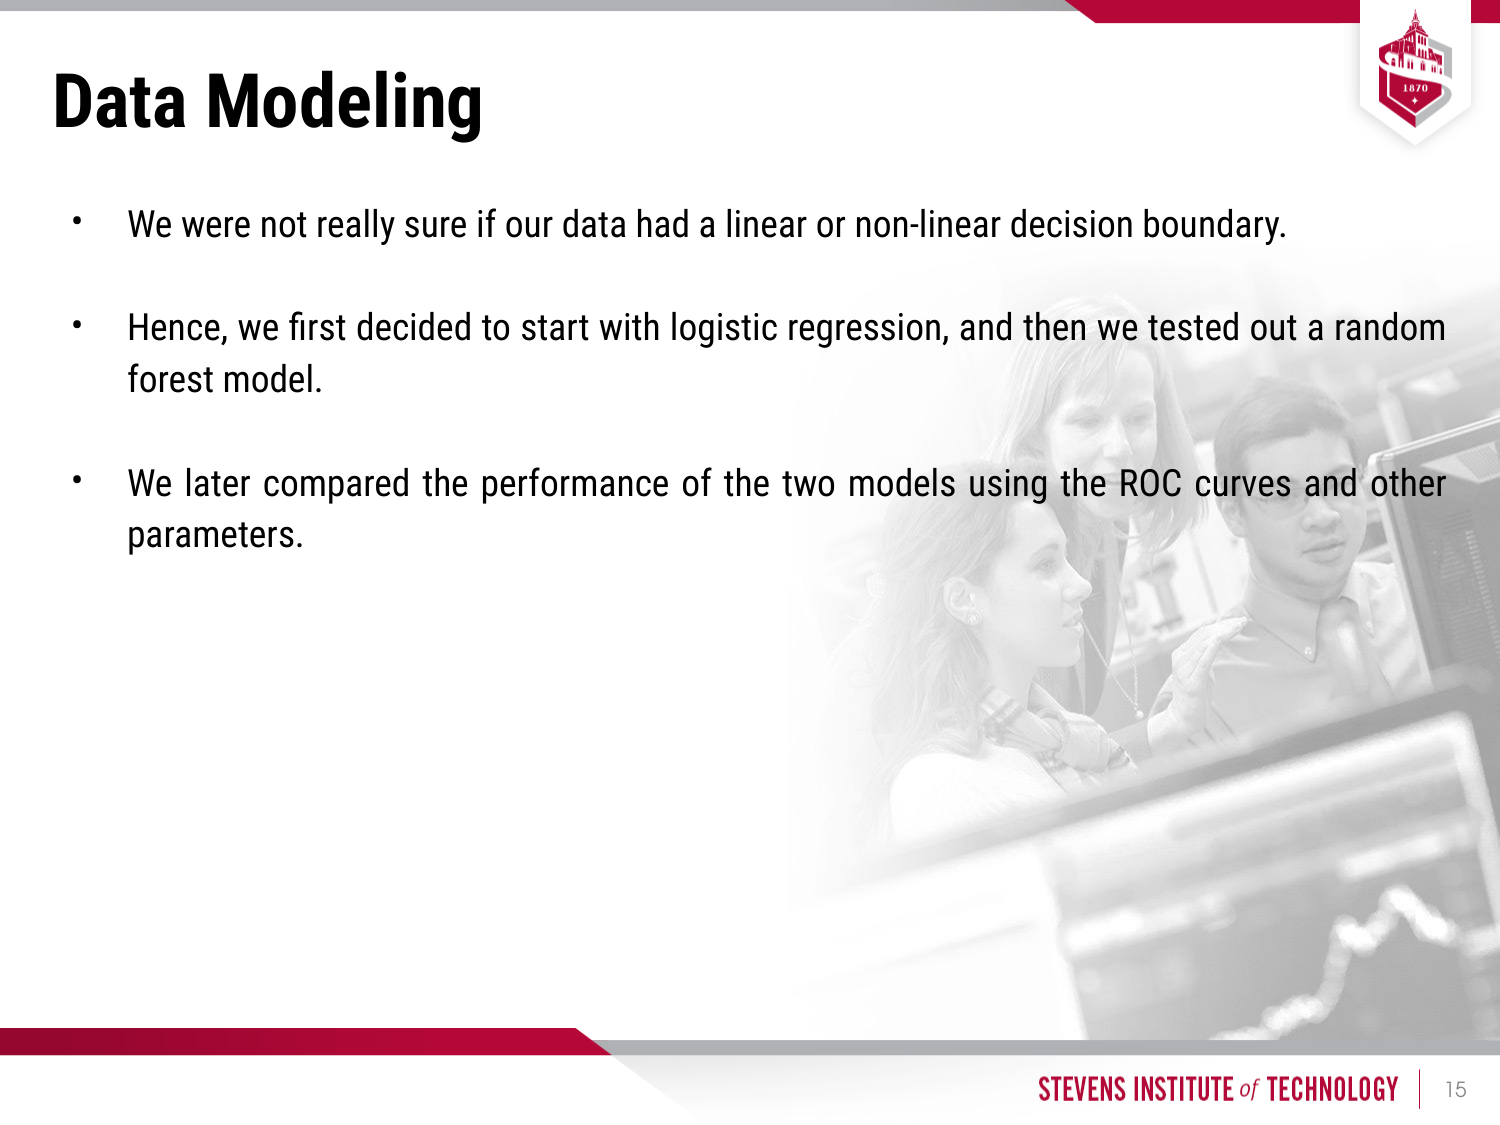

# Data Modeling
We were not really sure if our data had a linear or non-linear decision boundary.

Hence, we first decided to start with logistic regression, and then we tested out a random forest model.

We later compared the performance of the two models using the ROC curves and other parameters.
15